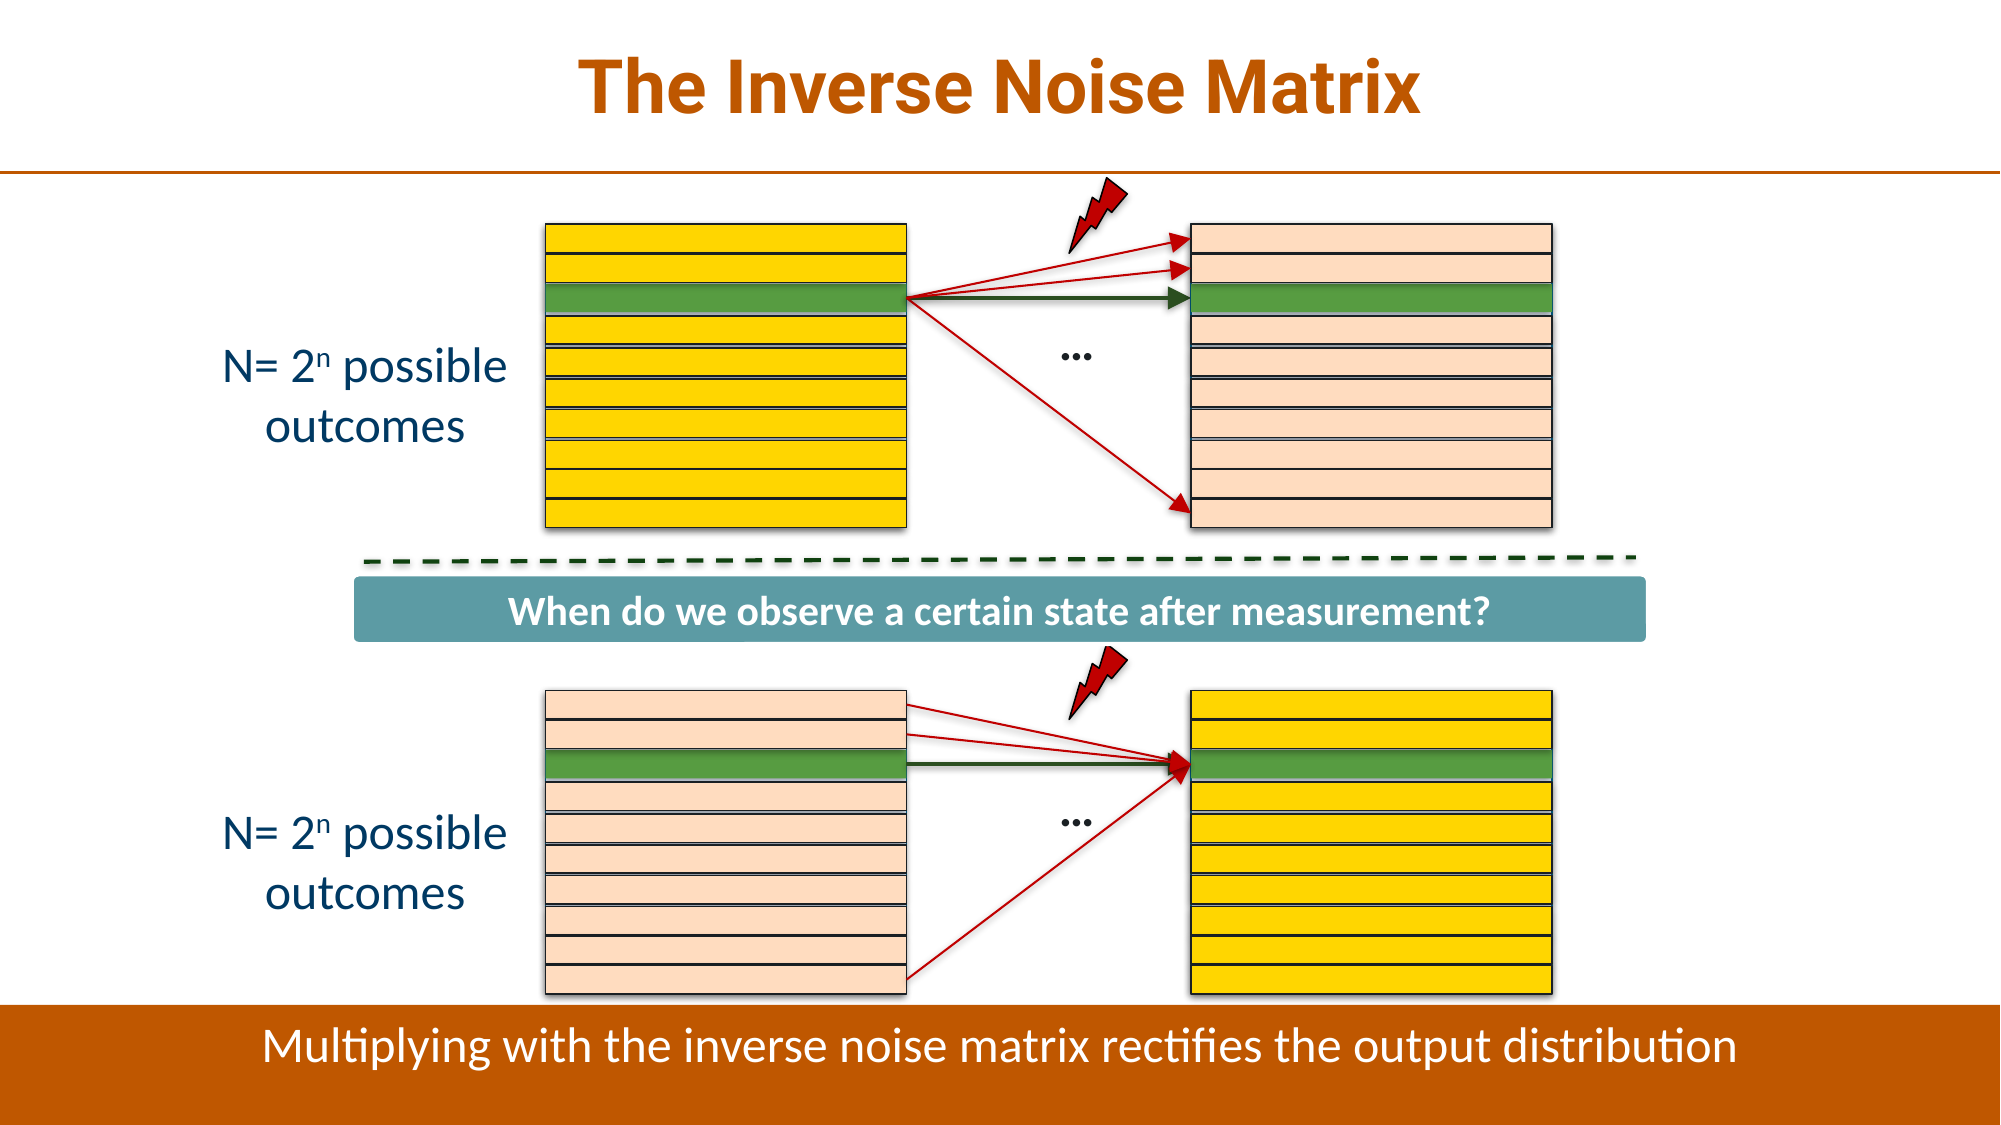

The Inverse Noise Matrix

…
N= 2n possible
outcomes
When do we observe a certain state after measurement?

…
N= 2n possible
outcomes
Multiplying with the inverse noise matrix rectifies the output distribution